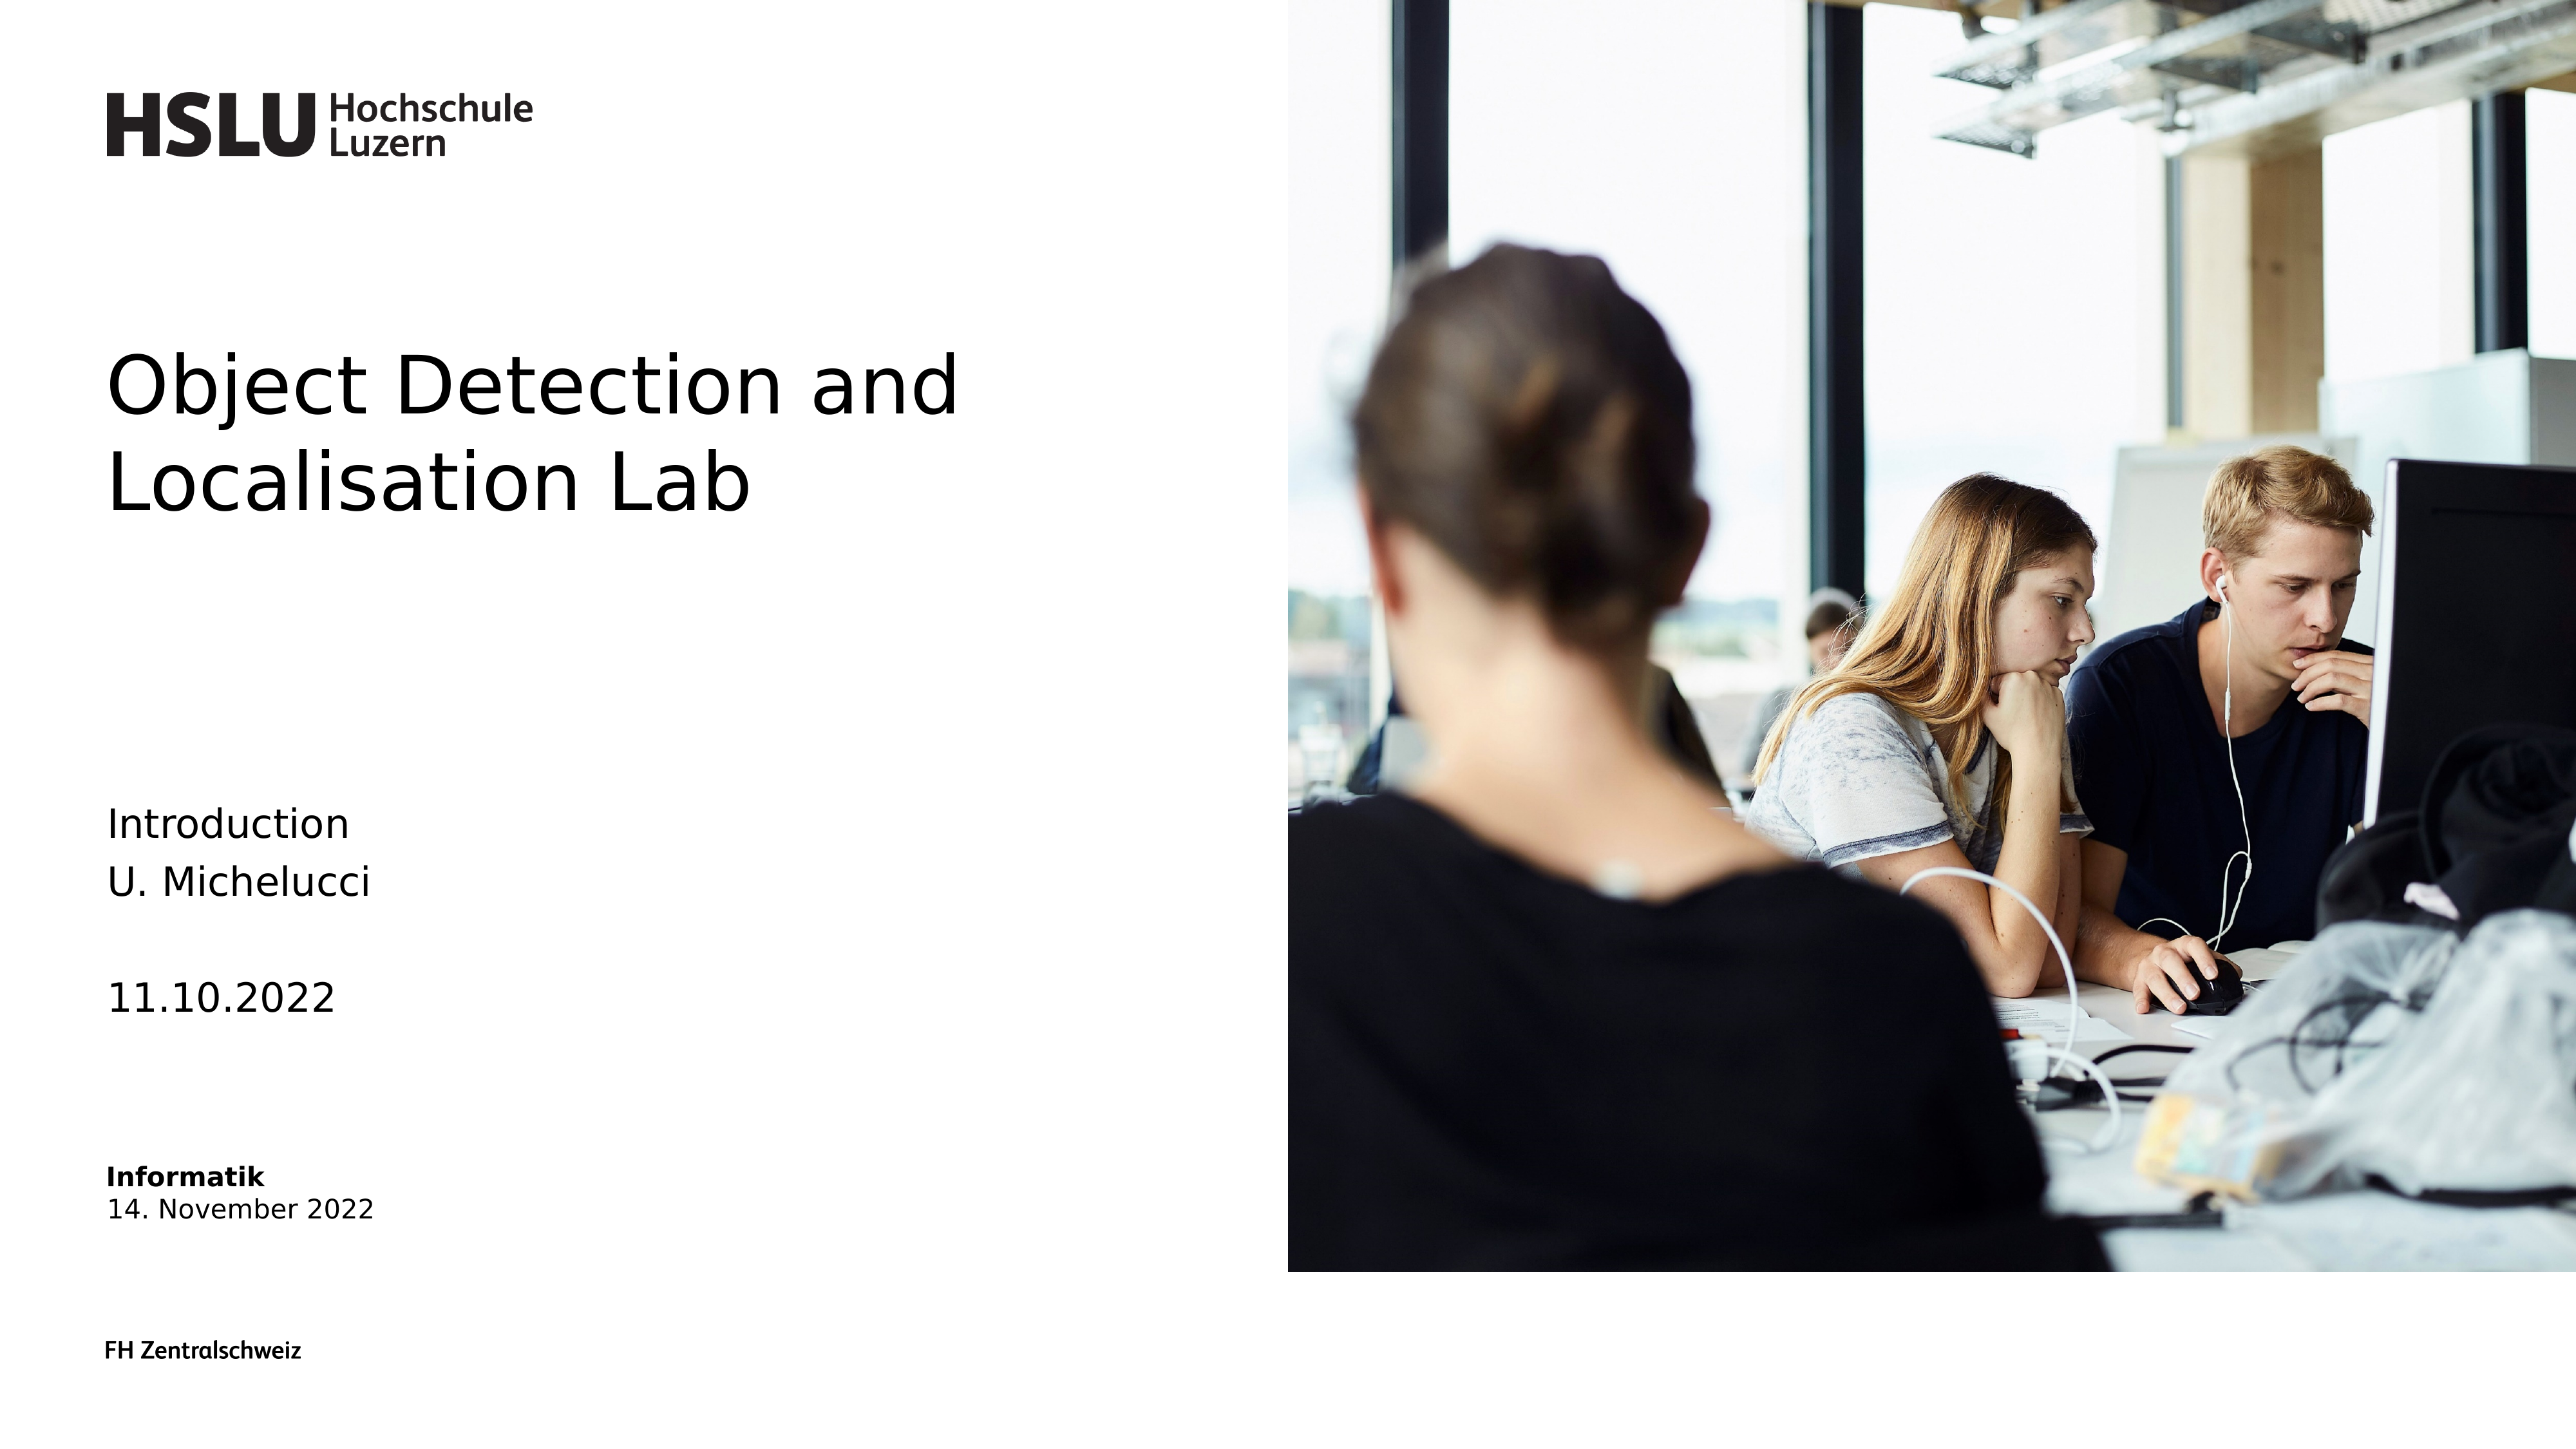

# Object Detection and Localisation Lab
Introduction
U. Michelucci

11.10.2022
Informatik
14. November 2022
Seite 1